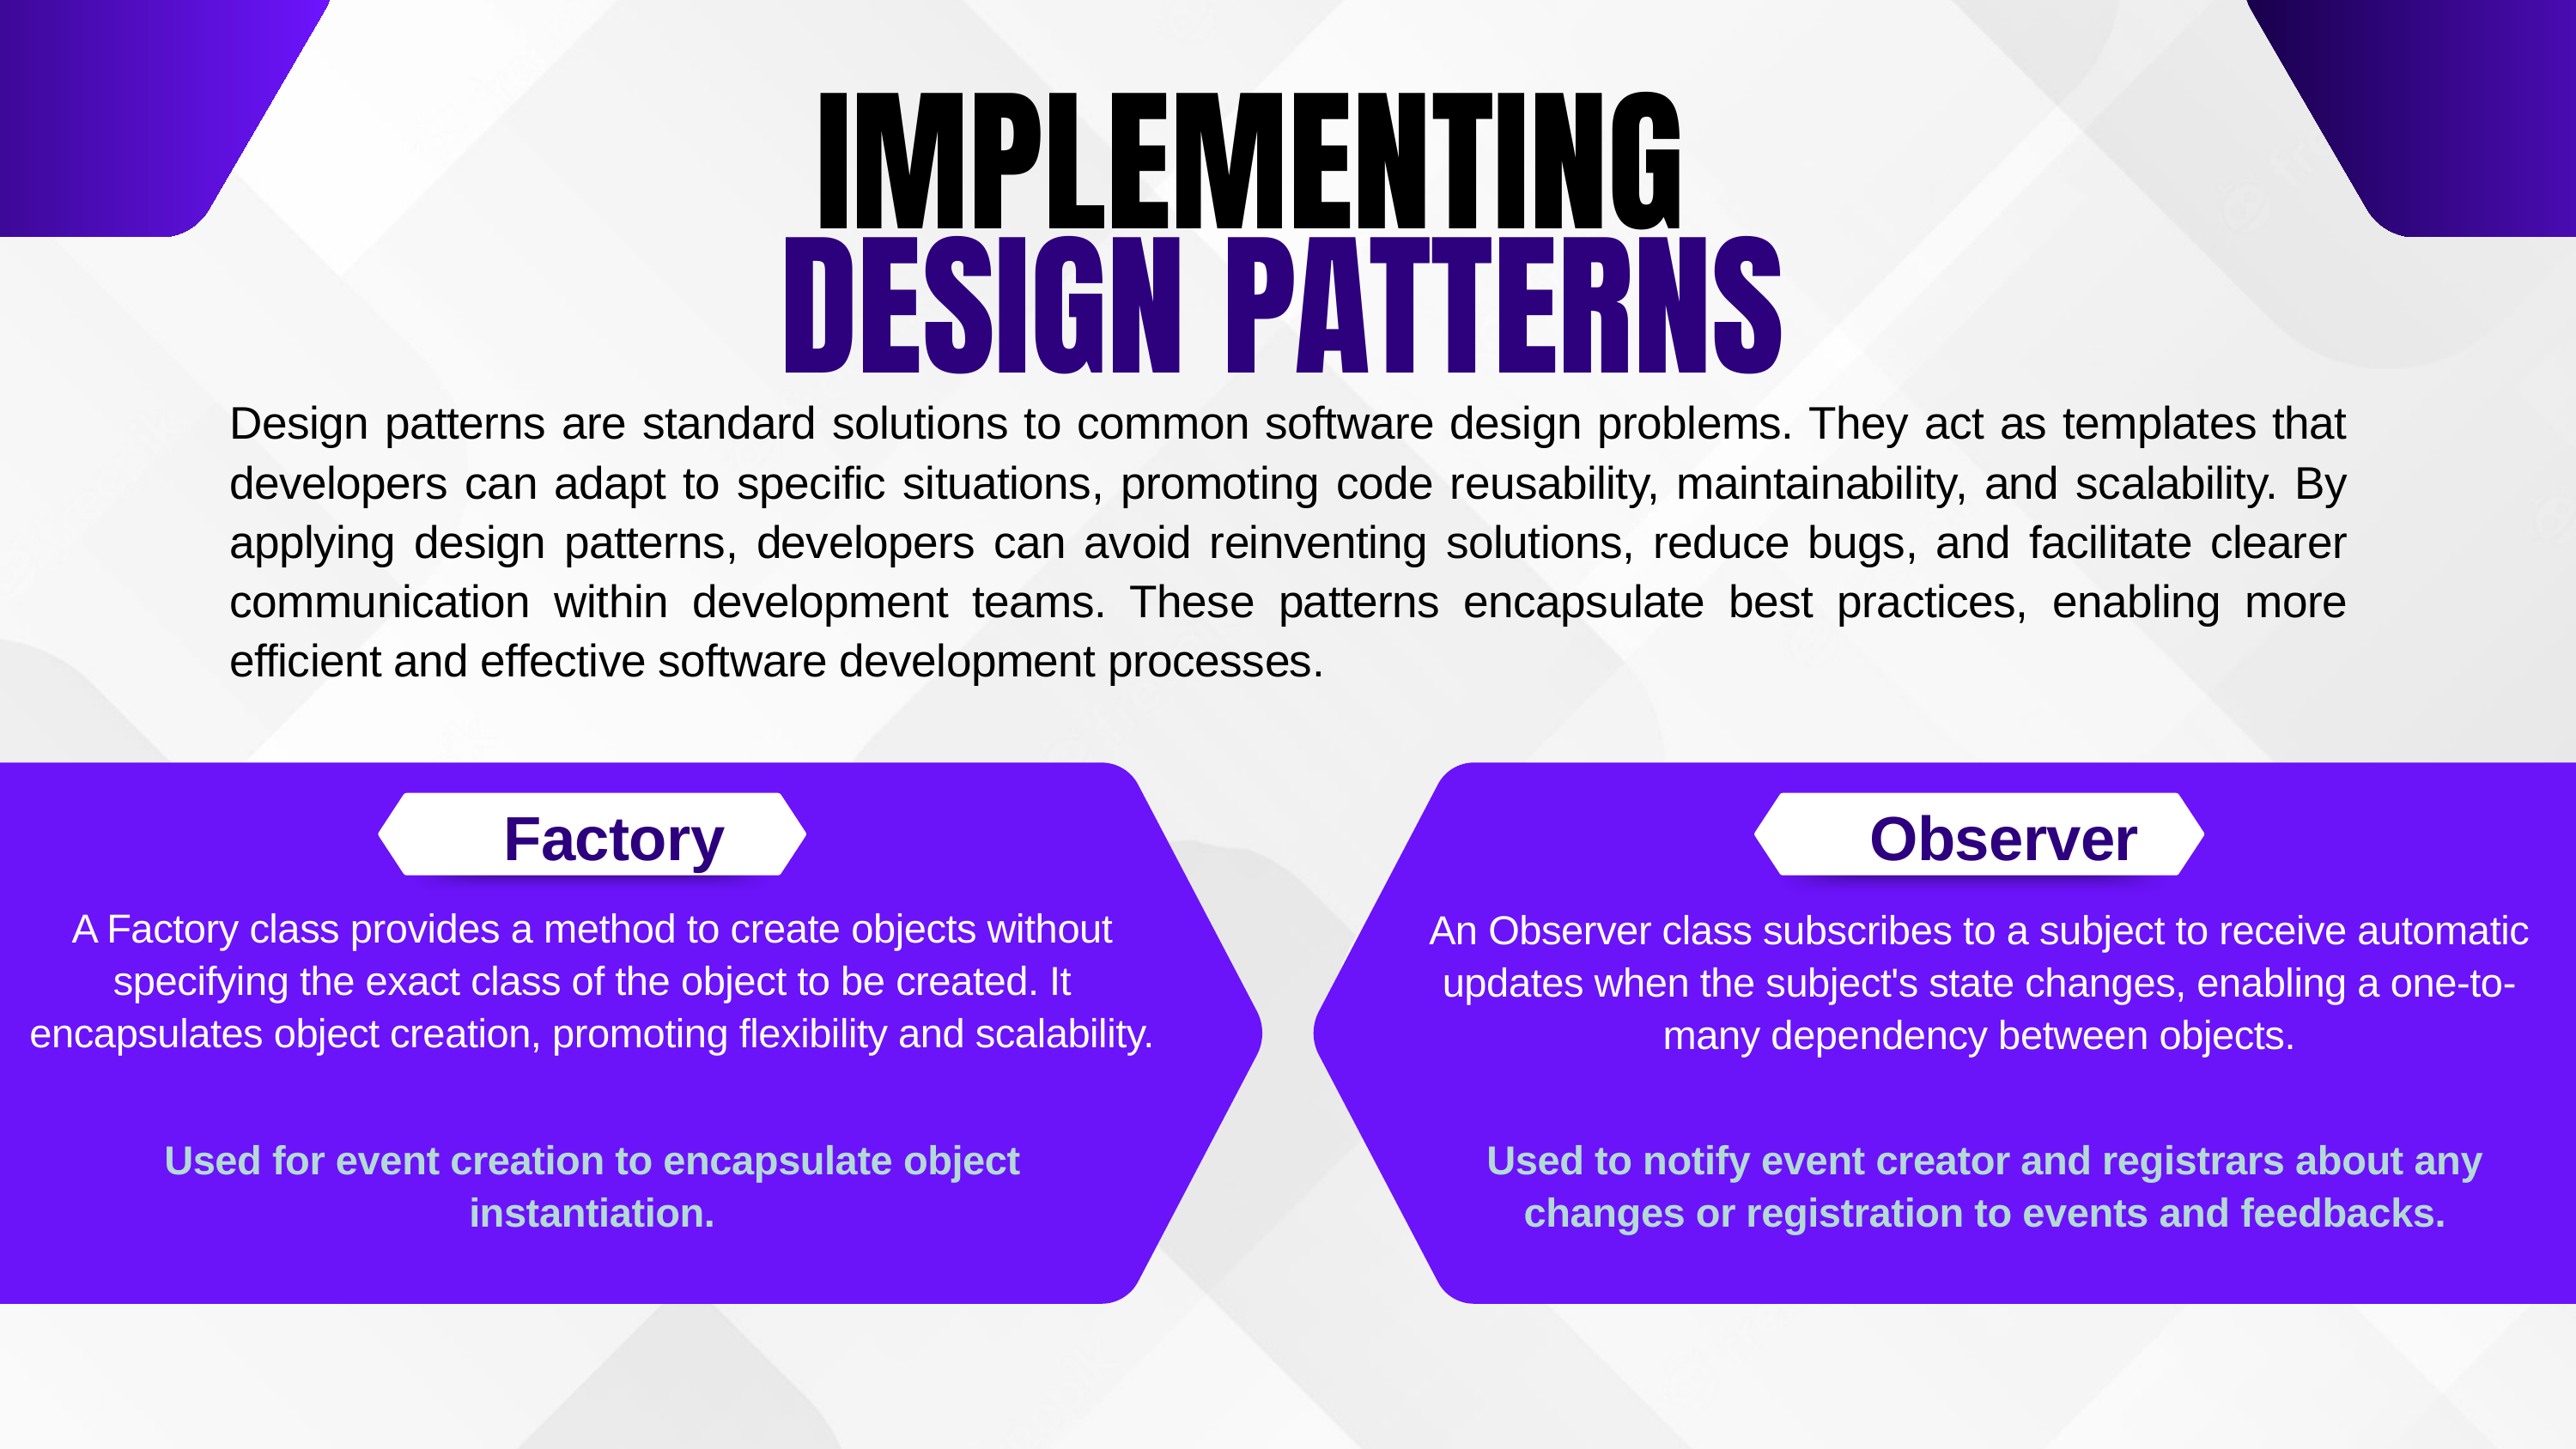

IMPLEMENTING
DESIGN PATTERNS
Design patterns are standard solutions to common software design problems. They act as templates that developers can adapt to specific situations, promoting code reusability, maintainability, and scalability. By applying design patterns, developers can avoid reinventing solutions, reduce bugs, and facilitate clearer communication within development teams. These patterns encapsulate best practices, enabling more efficient and effective software development processes.

Factory
Observer

A Factory class provides a method to create objects without specifying the exact class of the object to be created. It encapsulates object creation, promoting flexibility and scalability.
An Observer class subscribes to a subject to receive automatic updates when the subject's state changes, enabling a one-to-many dependency between objects.
Used for event creation to encapsulate object instantiation.
Used to notify event creator and registrars about any changes or registration to events and feedbacks.